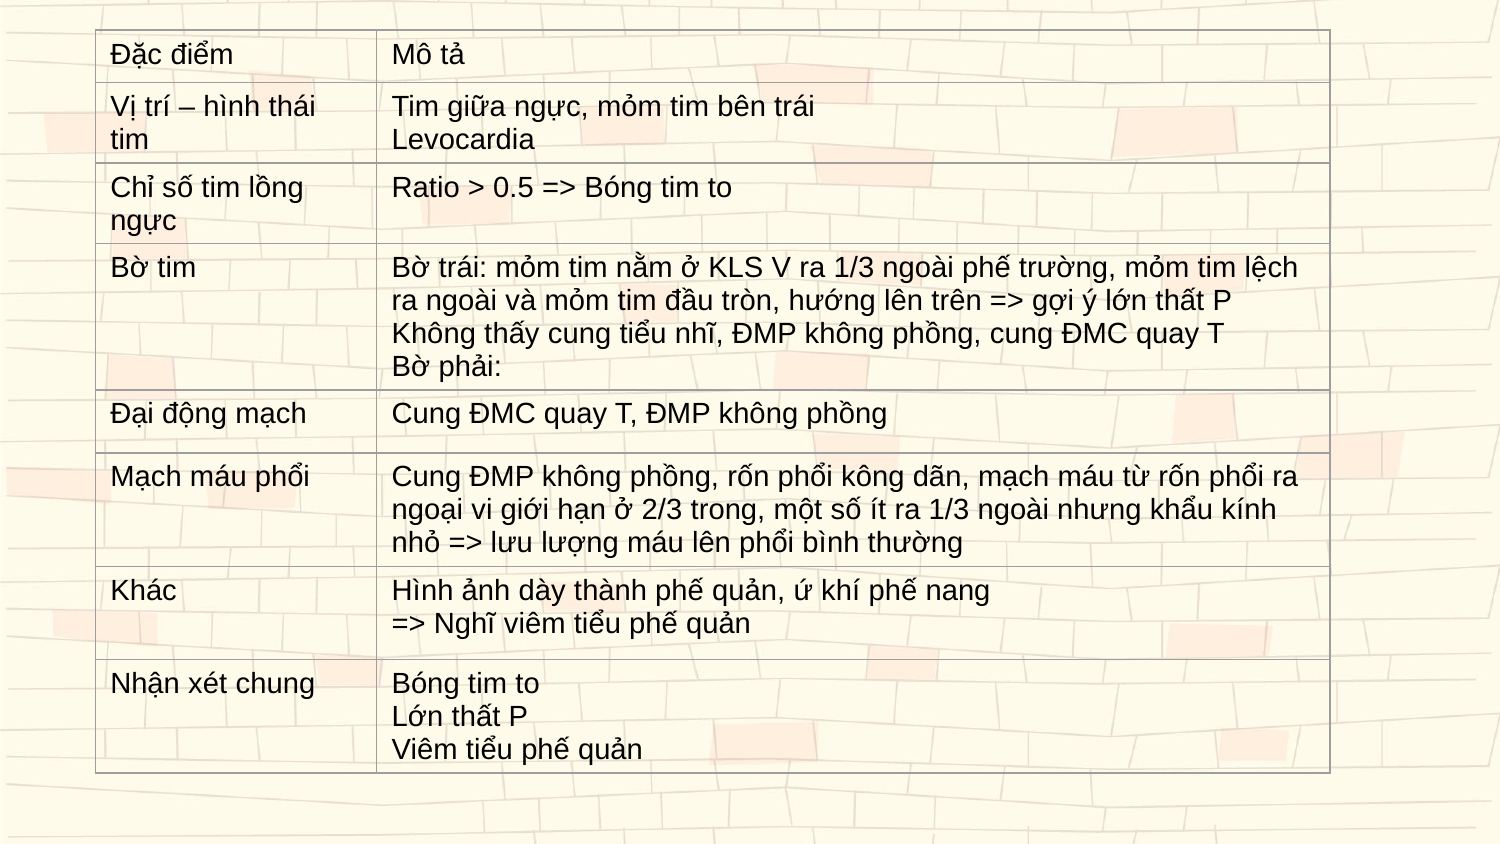

| Đặc điểm | Mô tả |
| --- | --- |
| Vị trí – hình thái tim | Tim giữa ngực, mỏm tim bên trái Levocardia |
| Chỉ số tim lồng ngực | Ratio > 0.5 => Bóng tim to |
| Bờ tim | Bờ trái: mỏm tim nằm ở KLS V ra 1/3 ngoài phế trường, mỏm tim lệch ra ngoài và mỏm tim đầu tròn, hướng lên trên => gợi ý lớn thất P Không thấy cung tiểu nhĩ, ĐMP không phồng, cung ĐMC quay T Bờ phải: |
| Đại động mạch | Cung ĐMC quay T, ĐMP không phồng |
| Mạch máu phổi | Cung ĐMP không phồng, rốn phổi kông dãn, mạch máu từ rốn phổi ra ngoại vi giới hạn ở 2/3 trong, một số ít ra 1/3 ngoài nhưng khẩu kính nhỏ => lưu lượng máu lên phổi bình thường |
| Khác | Hình ảnh dày thành phế quản, ứ khí phế nang => Nghĩ viêm tiểu phế quản |
| Nhận xét chung | Bóng tim to Lớn thất P Viêm tiểu phế quản |